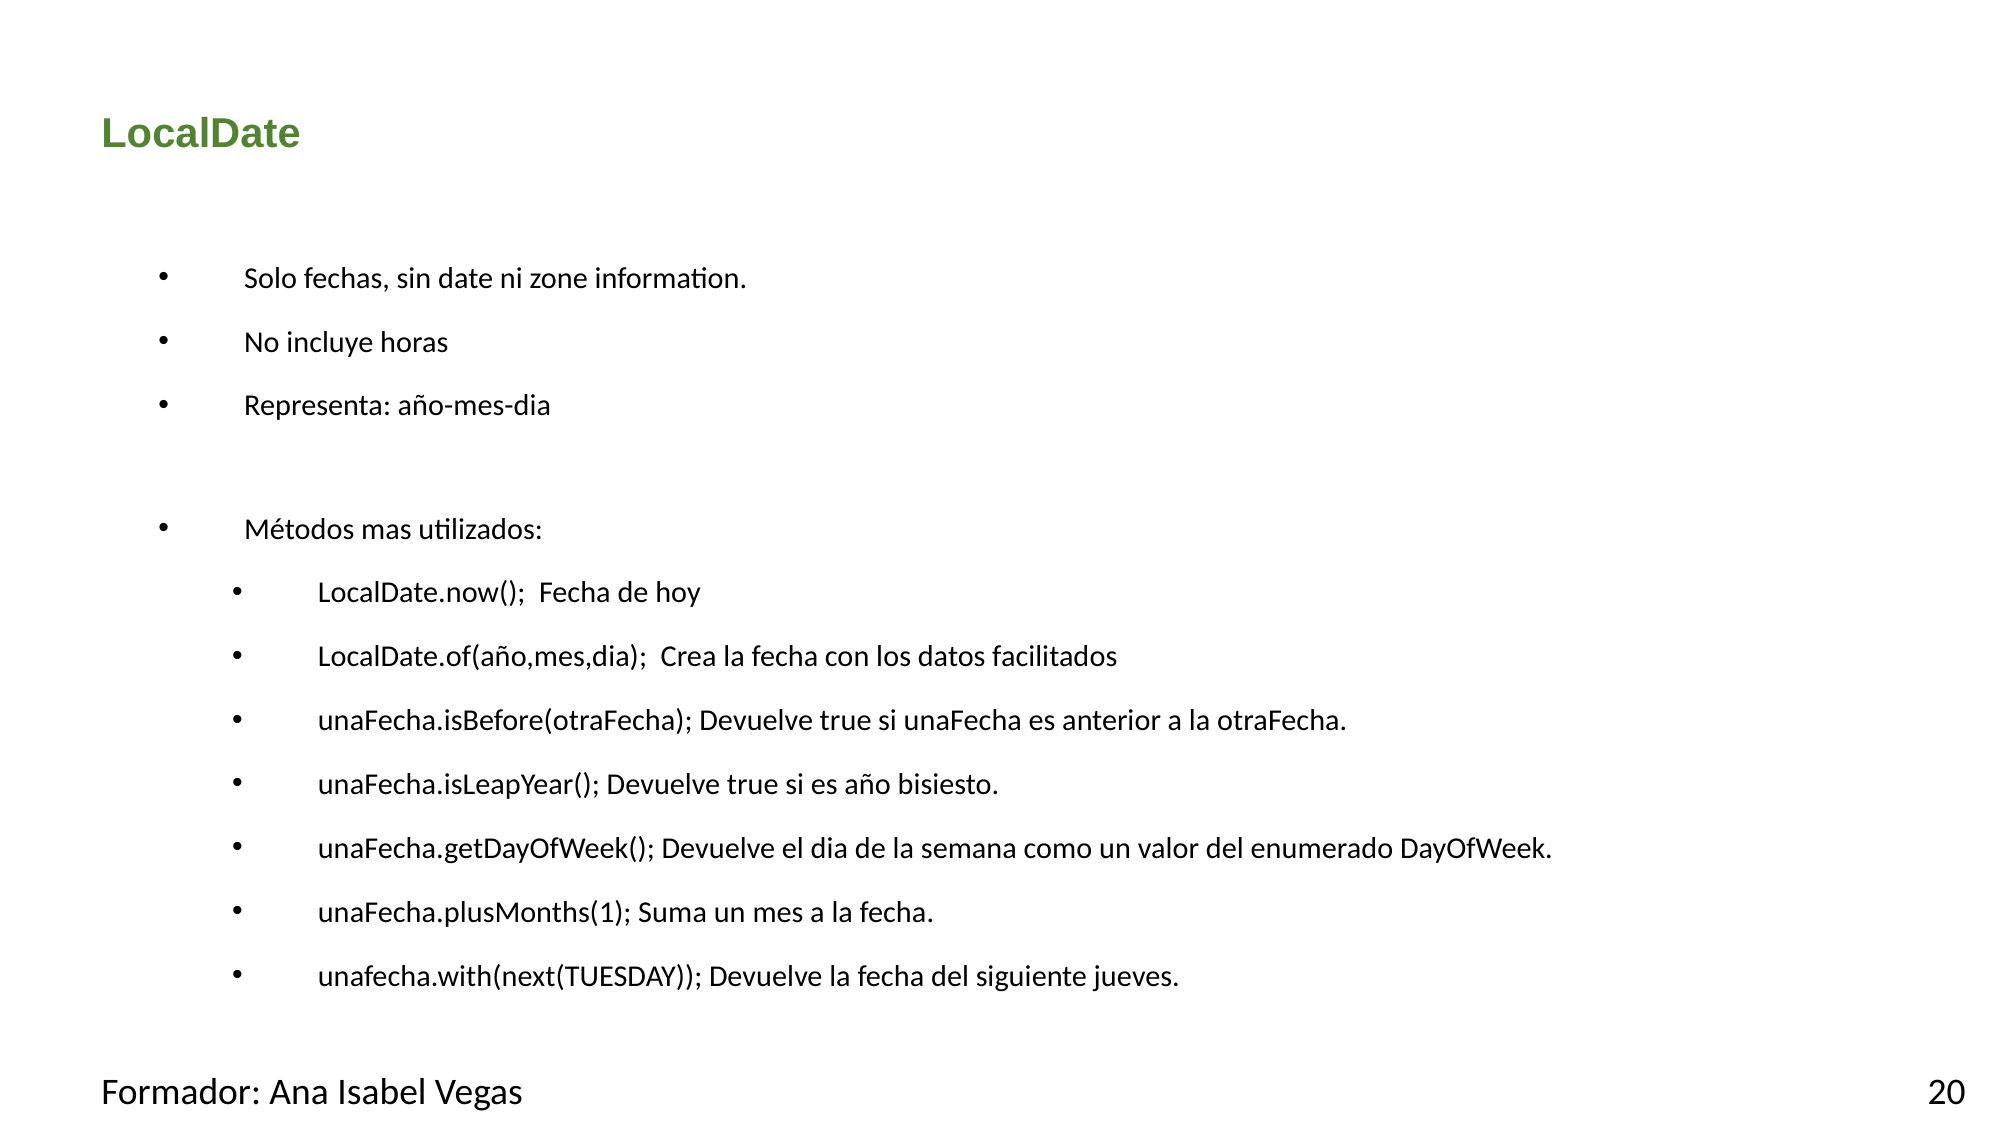

# LocalDate
Solo fechas, sin date ni zone information.
No incluye horas
Representa: año-mes-dia

Métodos mas utilizados:
LocalDate.now();  Fecha de hoy
LocalDate.of(año,mes,dia);  Crea la fecha con los datos facilitados
unaFecha.isBefore(otraFecha); Devuelve true si unaFecha es anterior a la otraFecha.
unaFecha.isLeapYear(); Devuelve true si es año bisiesto.
unaFecha.getDayOfWeek(); Devuelve el dia de la semana como un valor del enumerado DayOfWeek.
unaFecha.plusMonths(1); Suma un mes a la fecha.
unafecha.with(next(TUESDAY)); Devuelve la fecha del siguiente jueves.
Formador: Ana Isabel Vegas
20